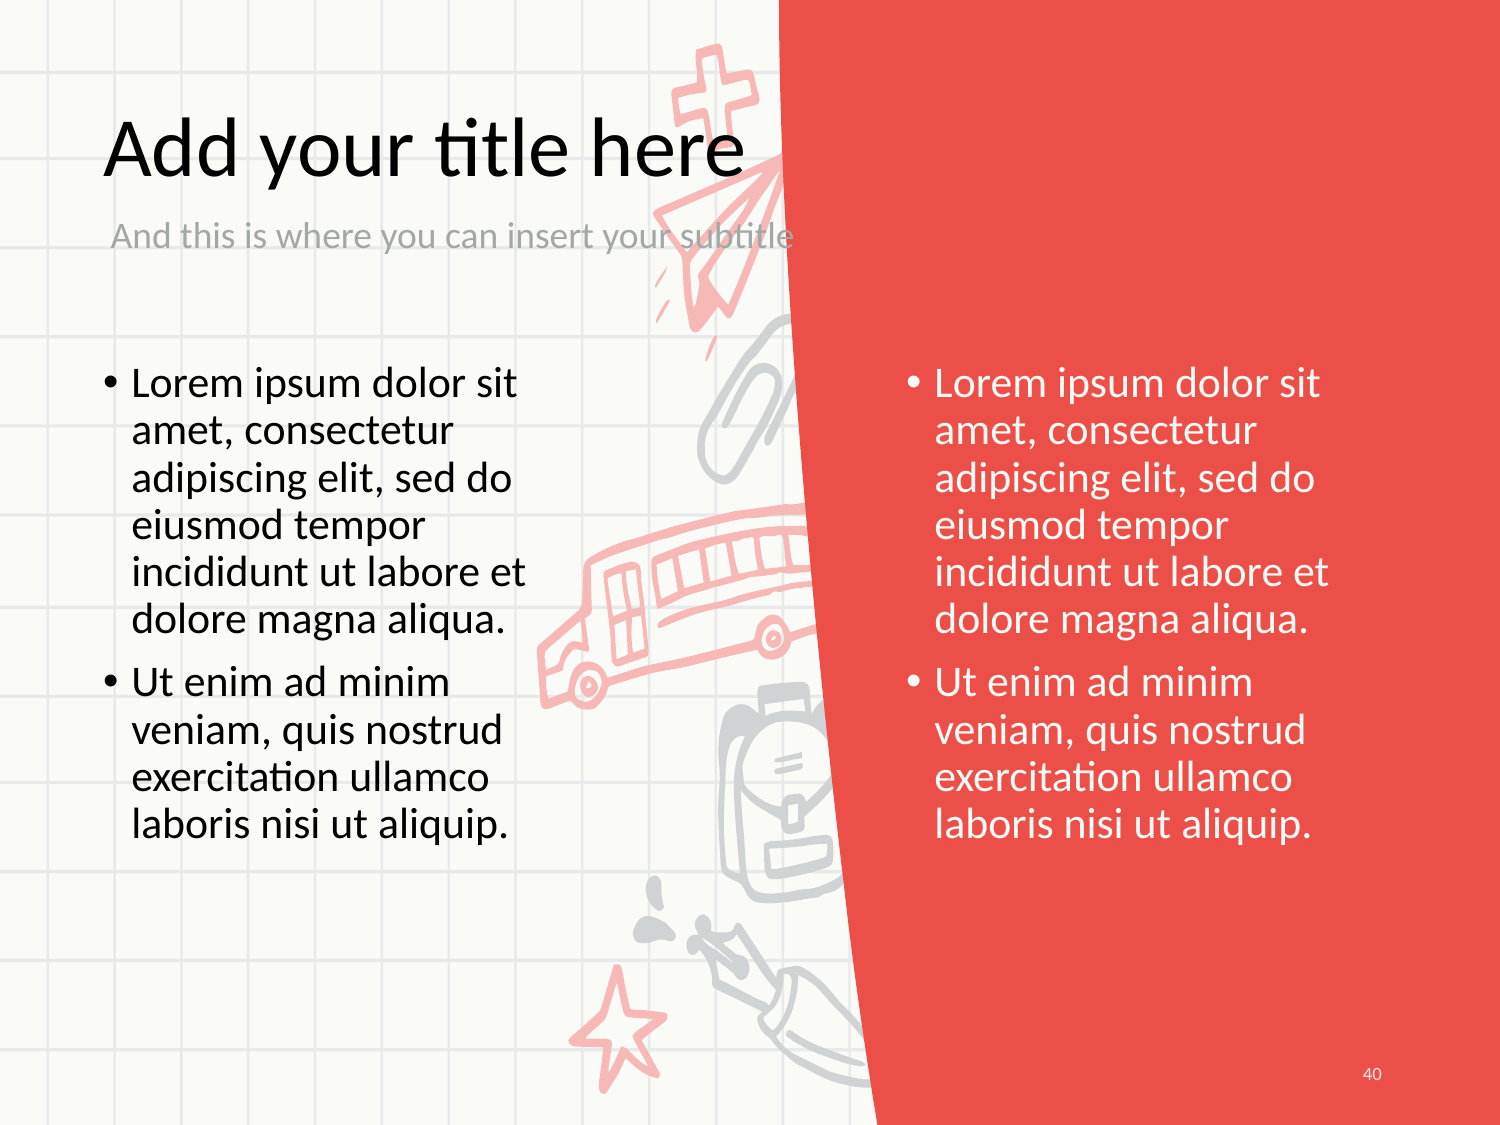

# Add your title here
And this is where you can insert your subtitle
Lorem ipsum dolor sit amet, consectetur adipiscing elit, sed do eiusmod tempor incididunt ut labore et dolore magna aliqua.
Ut enim ad minim veniam, quis nostrud exercitation ullamco laboris nisi ut aliquip.
Lorem ipsum dolor sit amet, consectetur adipiscing elit, sed do eiusmod tempor incididunt ut labore et dolore magna aliqua.
Ut enim ad minim veniam, quis nostrud exercitation ullamco laboris nisi ut aliquip.
40